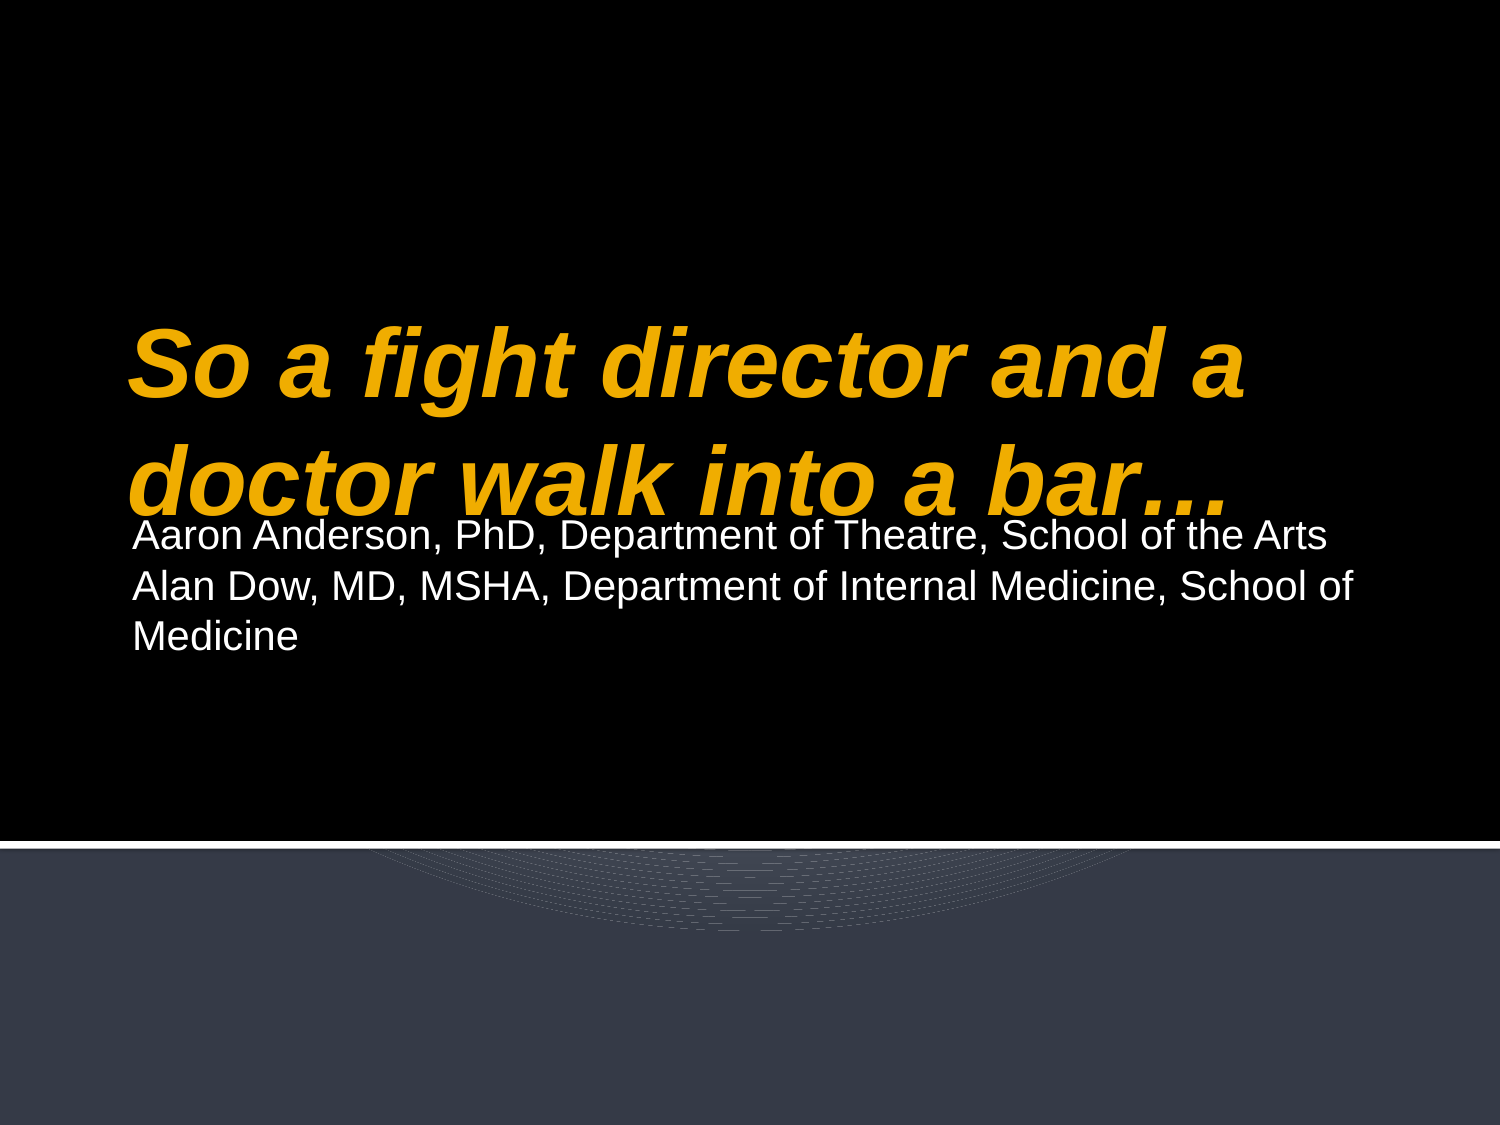

# So a fight director and a doctor walk into a bar…
Aaron Anderson, PhD, Department of Theatre, School of the Arts
Alan Dow, MD, MSHA, Department of Internal Medicine, School of Medicine